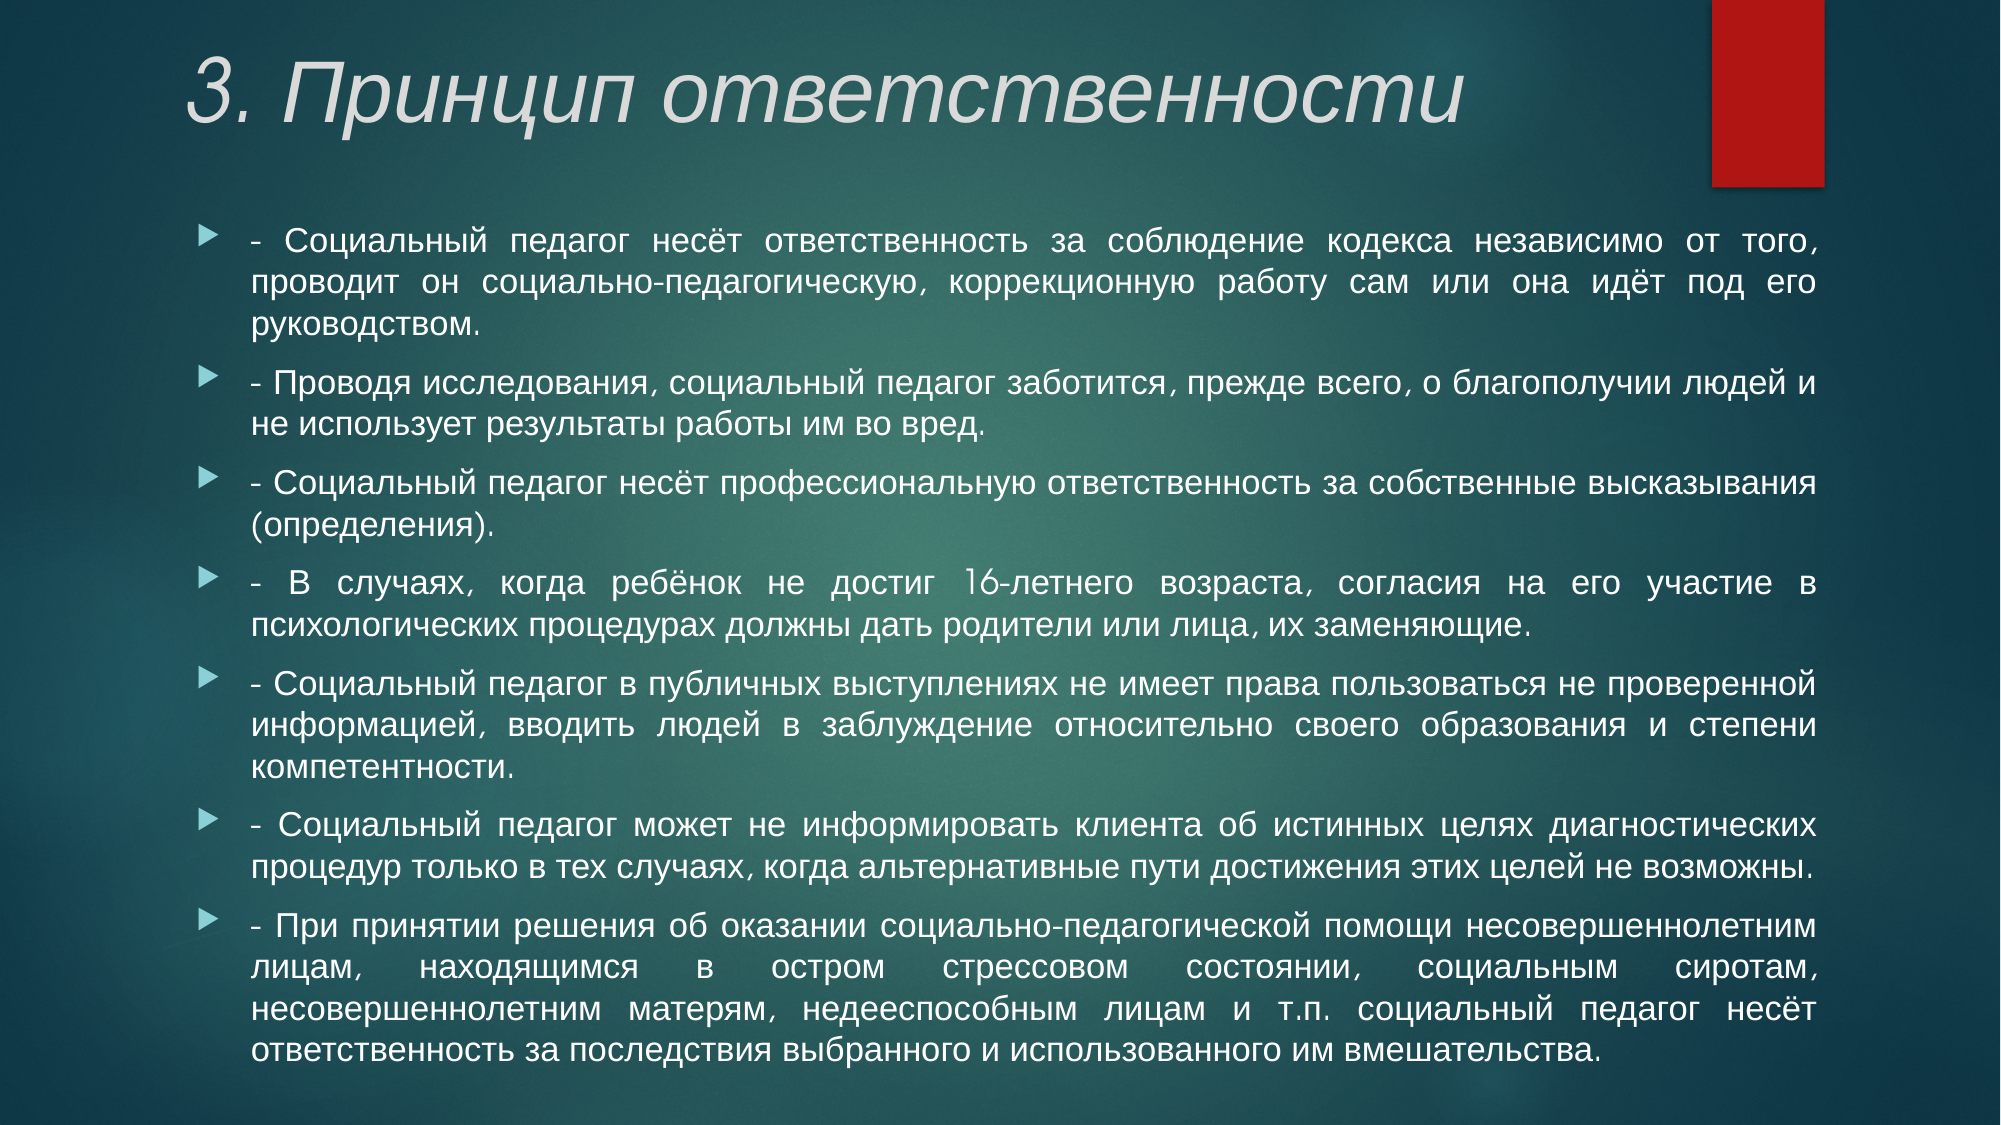

# 3. Принцип ответственности
- Социальный педагог несёт ответственность за соблюдение кодекса независимо от того, проводит он социально-педагогическую, коррекционную работу сам или она идёт под его руководством.
- Проводя исследования, социальный педагог заботится, прежде всего, о благополучии людей и не использует результаты работы им во вред.
- Социальный педагог несёт профессиональную ответственность за собственные высказывания (определения).
- В случаях, когда ребёнок не достиг 16-летнего возраста, согласия на его участие в психологических процедурах должны дать родители или лица, их заменяющие.
- Социальный педагог в публичных выступлениях не имеет права пользоваться не проверенной информацией, вводить людей в заблуждение относительно своего образования и степени компетентности.
- Социальный педагог может не информировать клиента об истинных целях диагностических процедур только в тех случаях, когда альтернативные пути достижения этих целей не возможны.
- При принятии решения об оказании социально-педагогической помощи несовершеннолетним лицам, находящимся в остром стрессовом состоянии, социальным сиротам, несовершеннолетним матерям, недееспособным лицам и т.п. социальный педагог несёт ответственность за последствия выбранного и использованного им вмешательства.